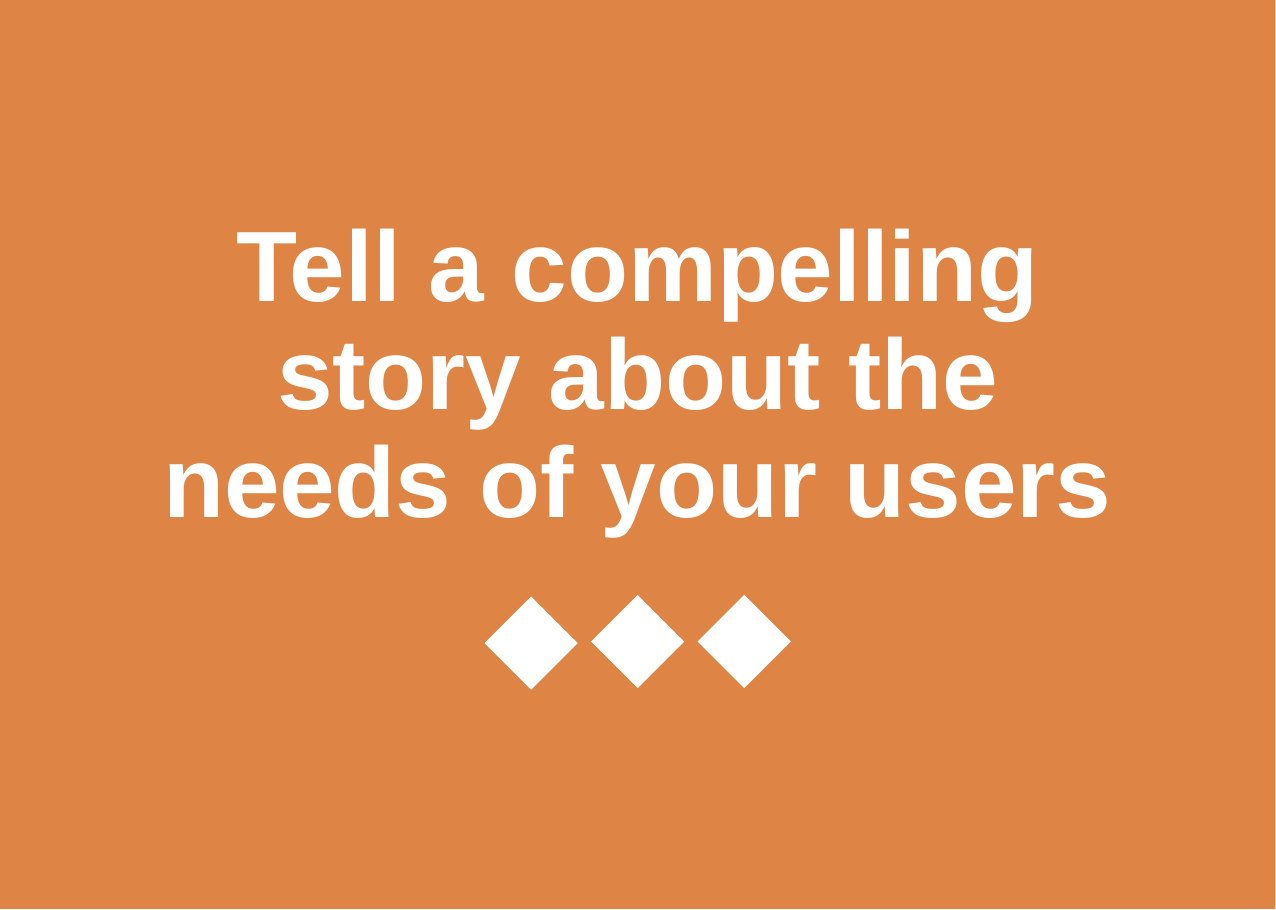

# Tell a compelling story about the needs of your users